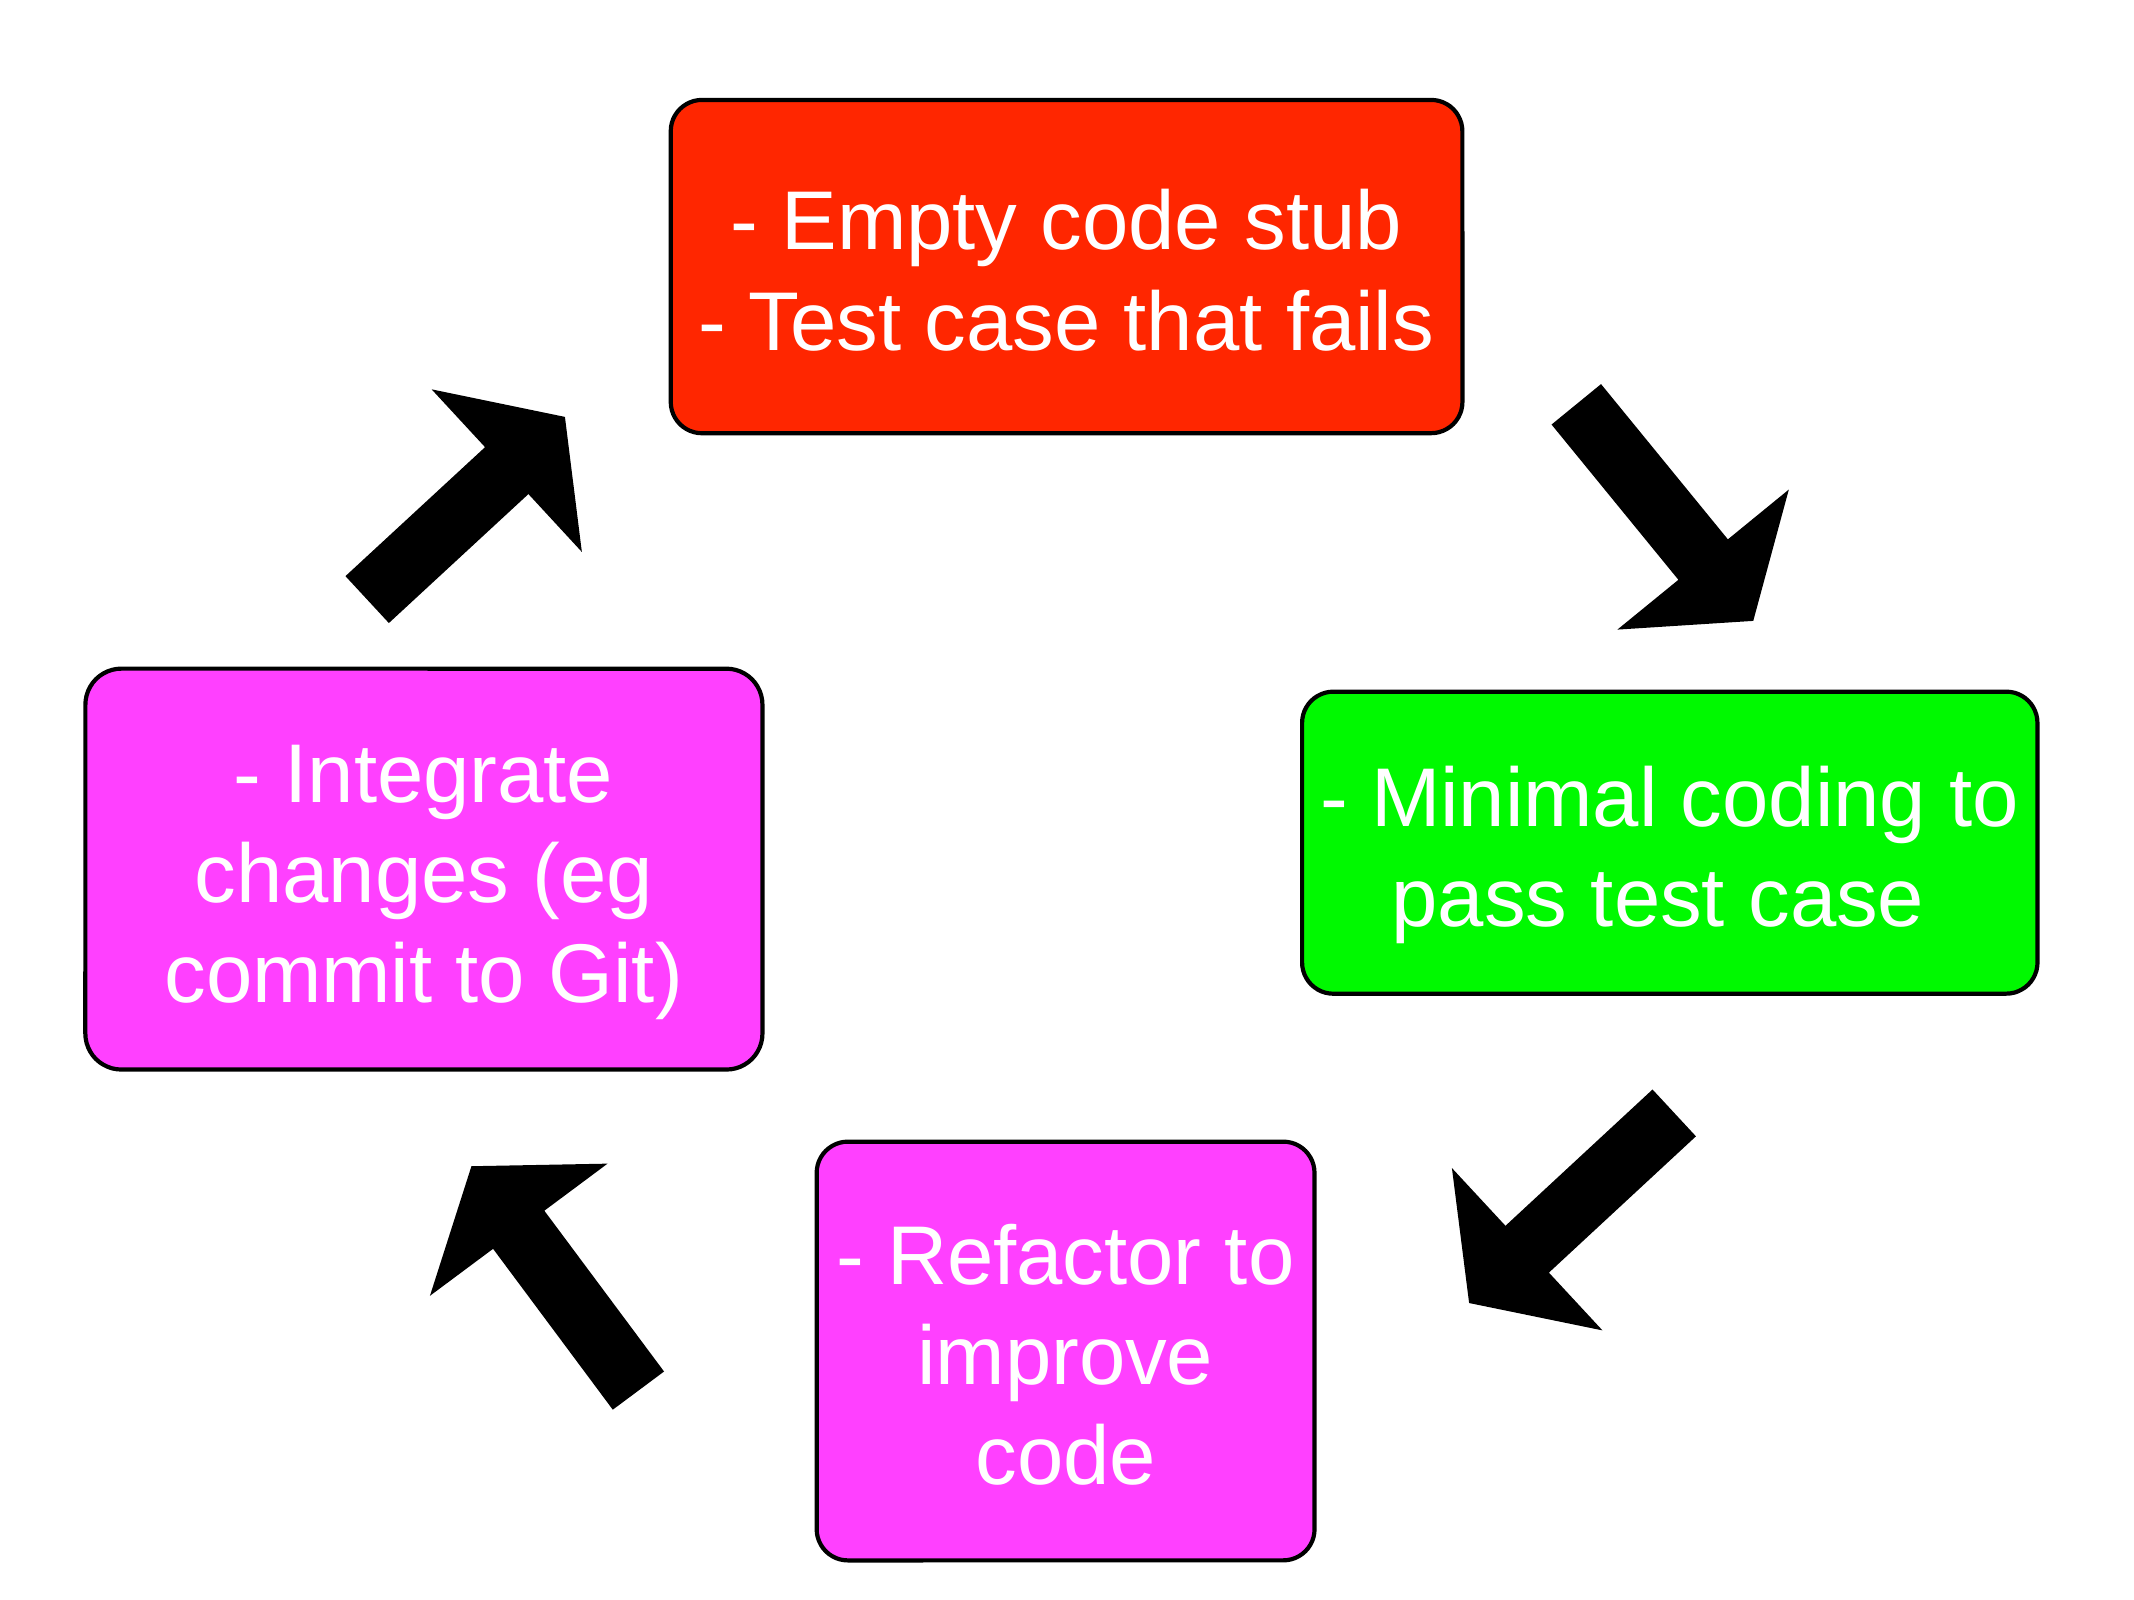

- Empty code stub
- Test case that fails

- Minimal coding to pass test case

- Integrate changes (eg commit to Git)

- Refactor to improve code